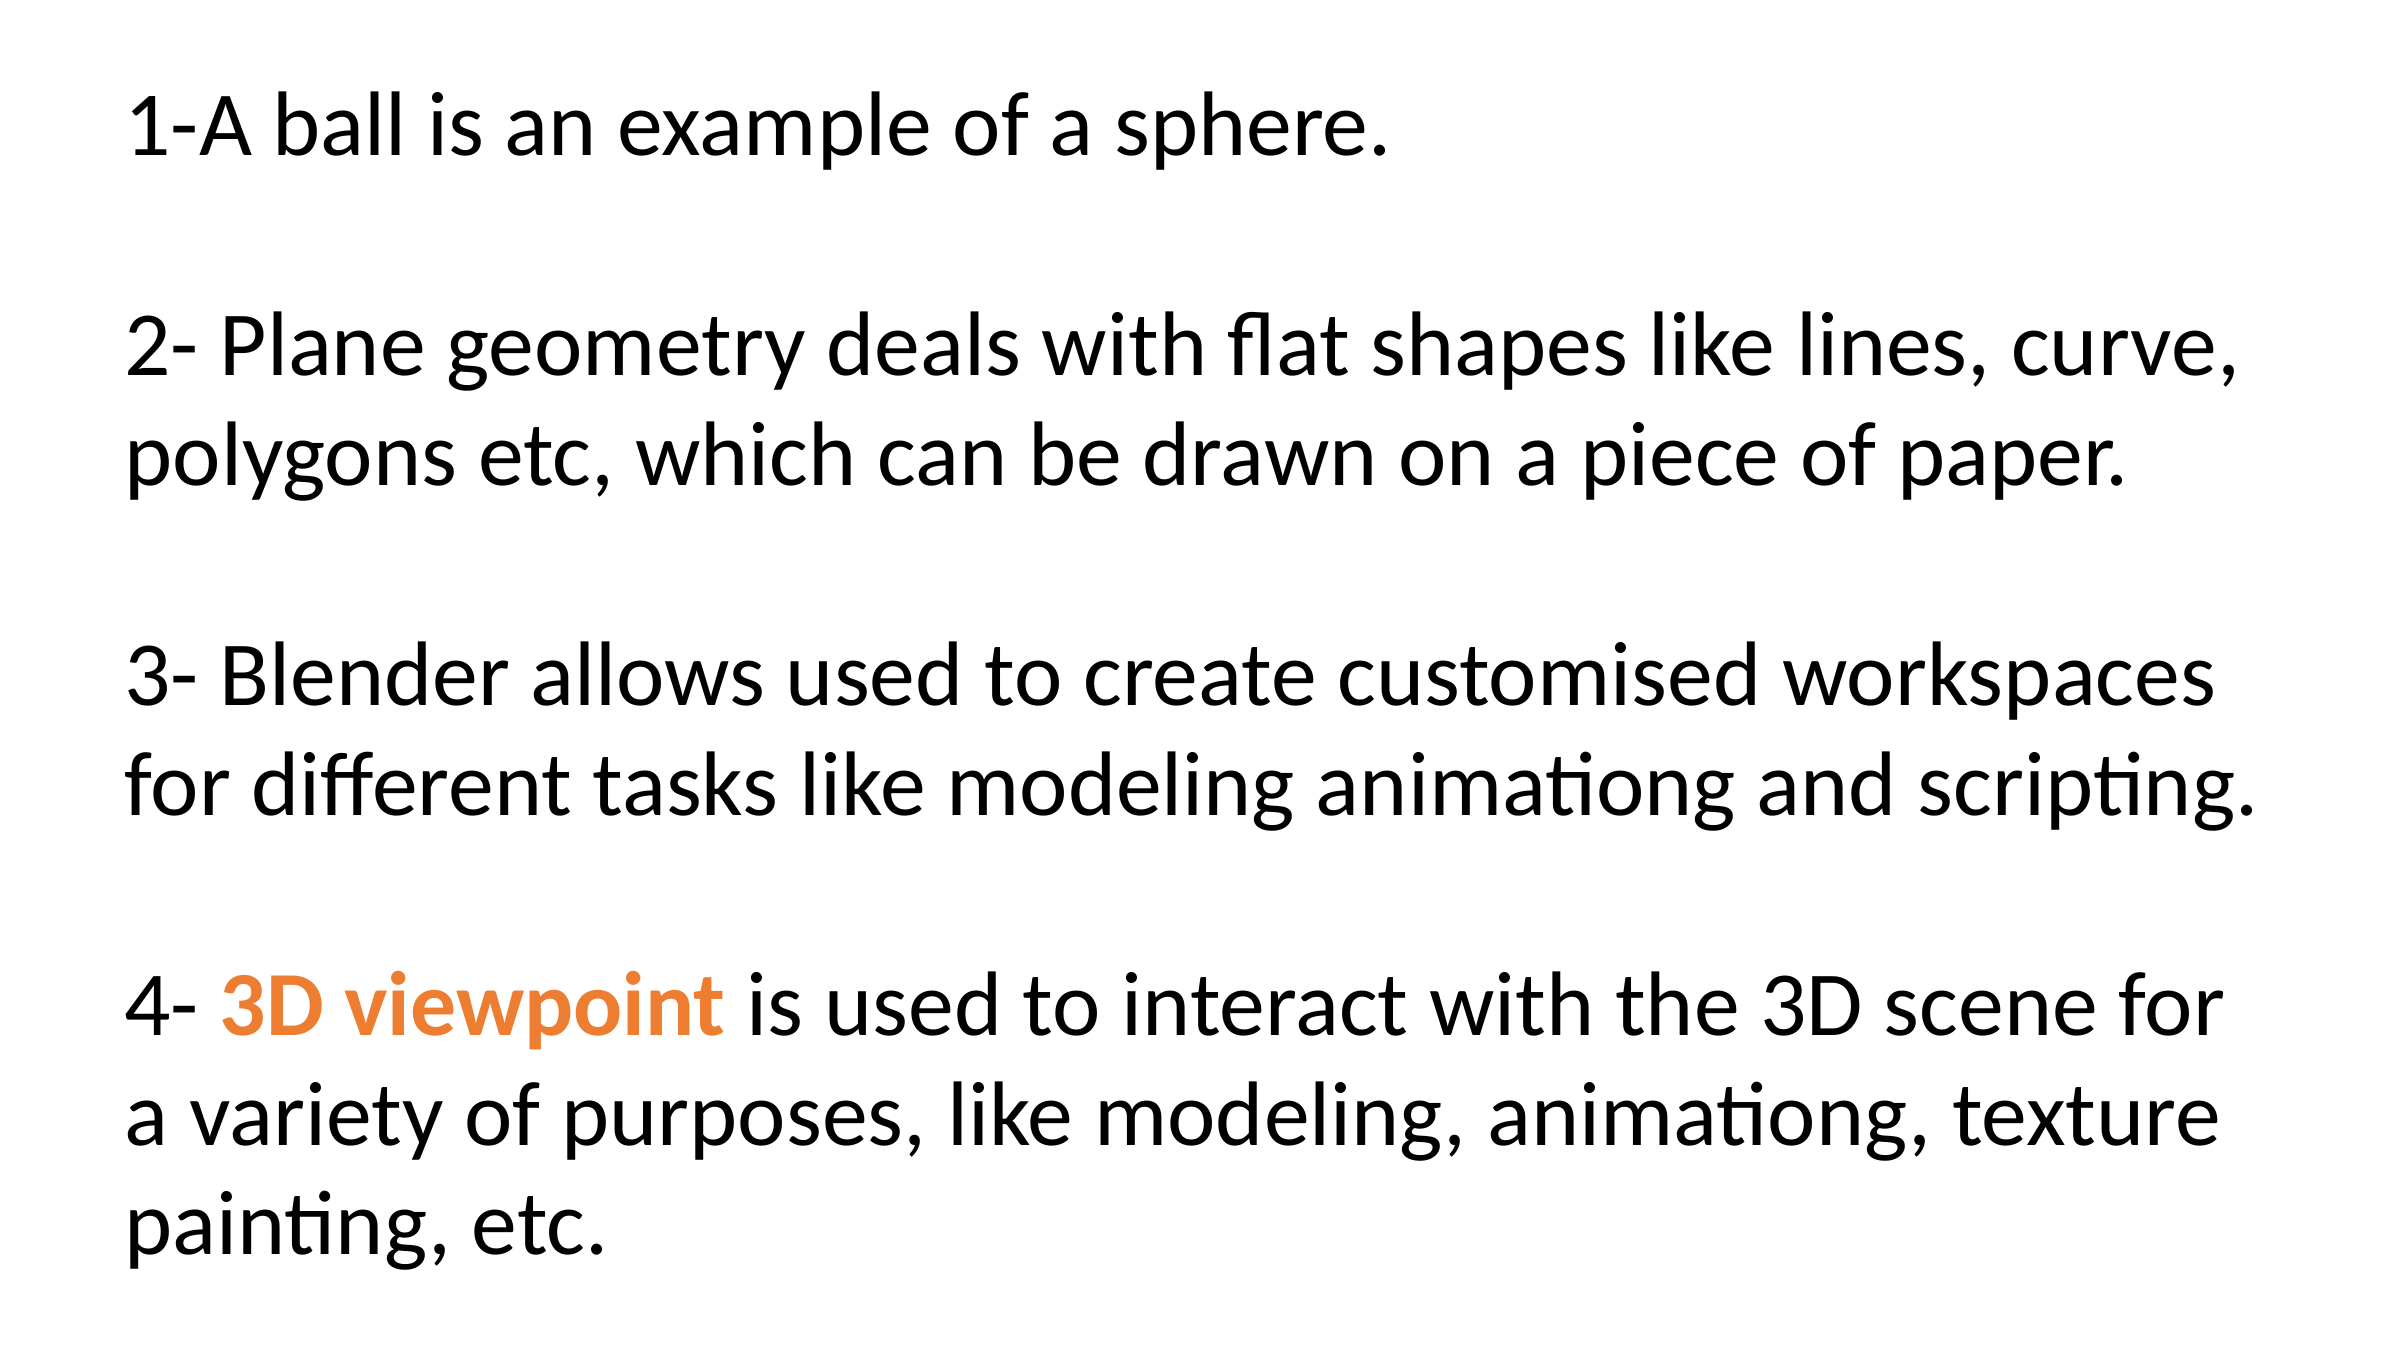

1-A ball is an example of a sphere.

2- Plane geometry deals with flat shapes like lines, curve, polygons etc, which can be drawn on a piece of paper.

3- Blender allows used to create customised workspaces for different tasks like modeling animationg and scripting.

4- 3D viewpoint is used to interact with the 3D scene for a variety of purposes, like modeling, animationg, texture painting, etc.